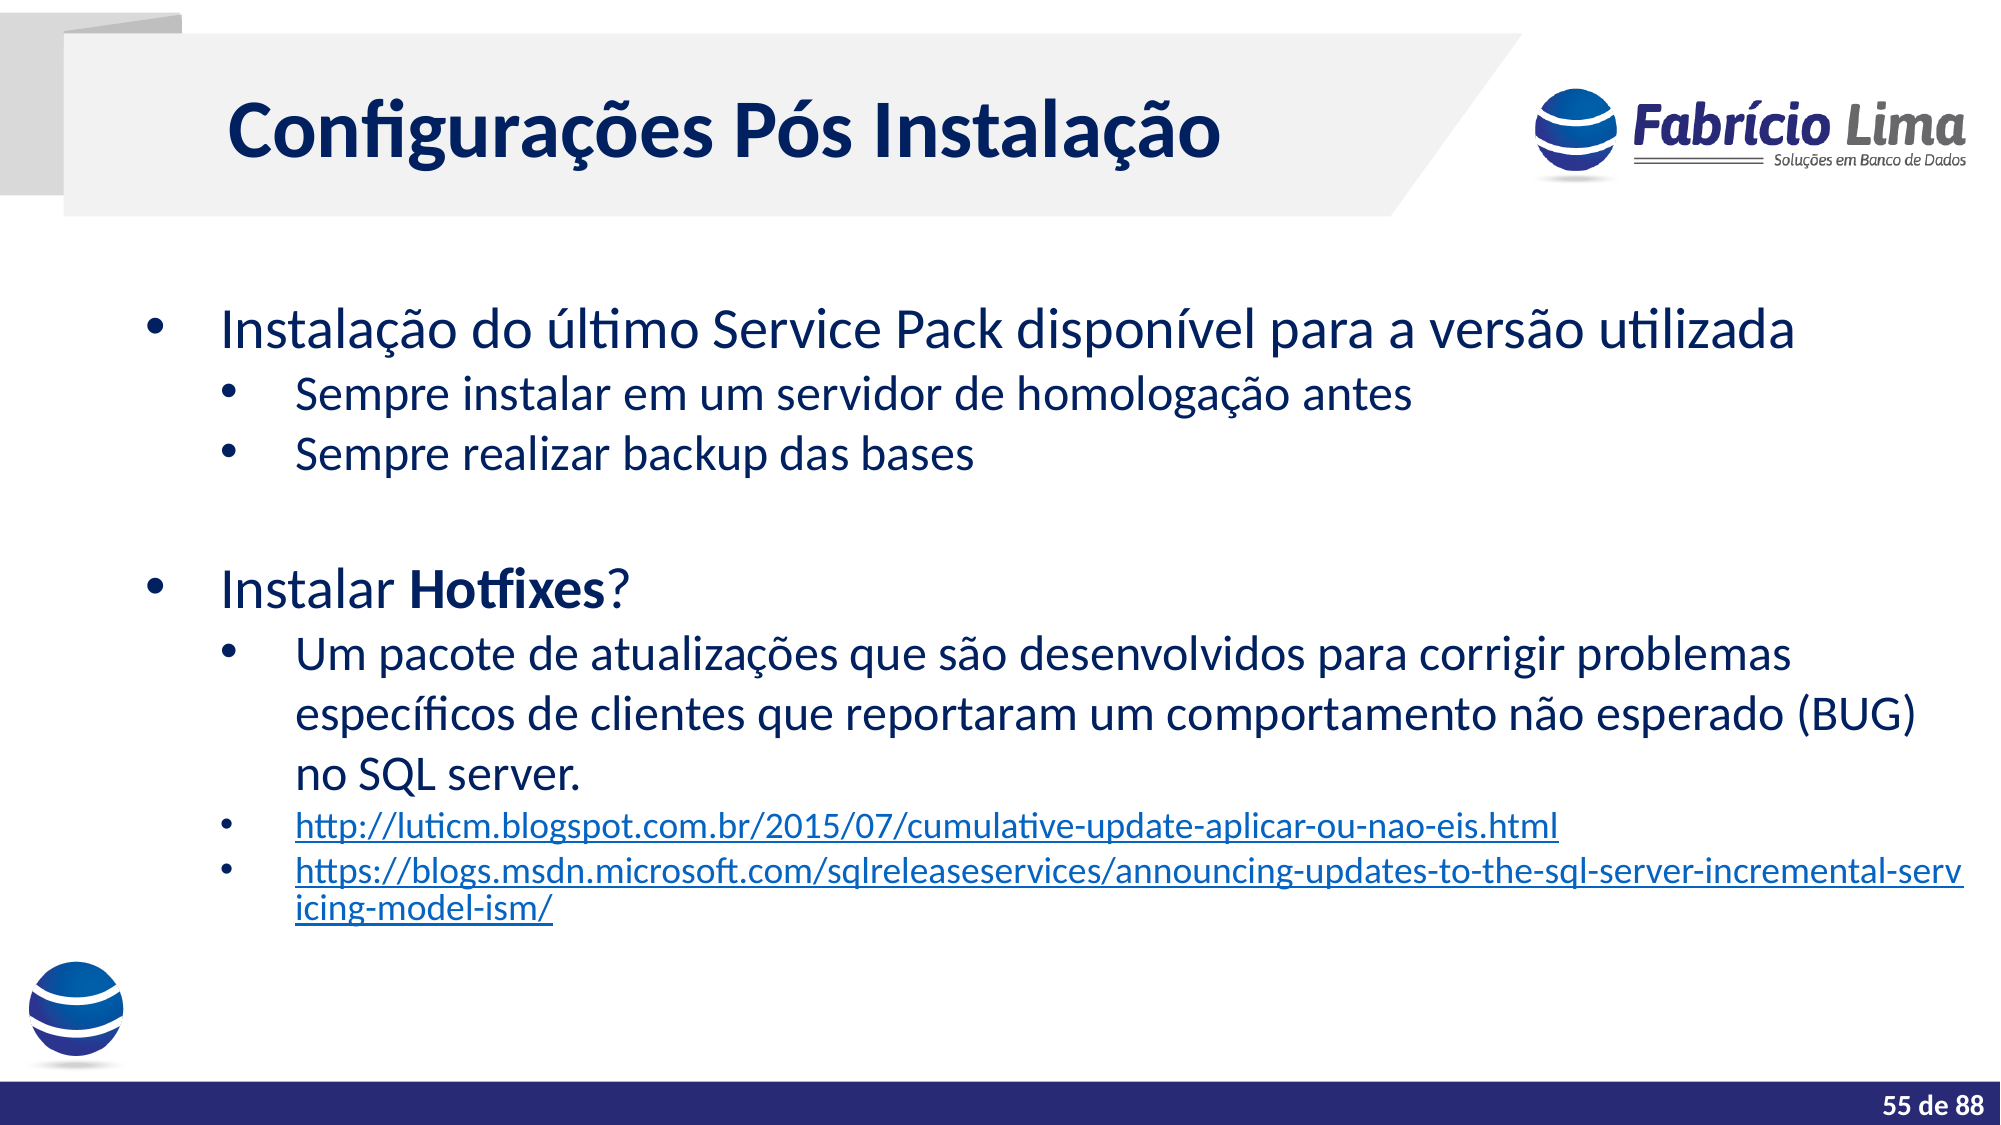

Configurações Pós Instalação

Instalação do último Service Pack disponível para a versão utilizada
Sempre instalar em um servidor de homologação antes
Sempre realizar backup das bases

Instalar Hotfixes?
Um pacote de atualizações que são desenvolvidos para corrigir problemas específicos de clientes que reportaram um comportamento não esperado (BUG) no SQL server.
http://luticm.blogspot.com.br/2015/07/cumulative-update-aplicar-ou-nao-eis.html
https://blogs.msdn.microsoft.com/sqlreleaseservices/announcing-updates-to-the-sql-server-incremental-servicing-model-ism/

Tarefas do dia a dia de um DBA

55 de 88